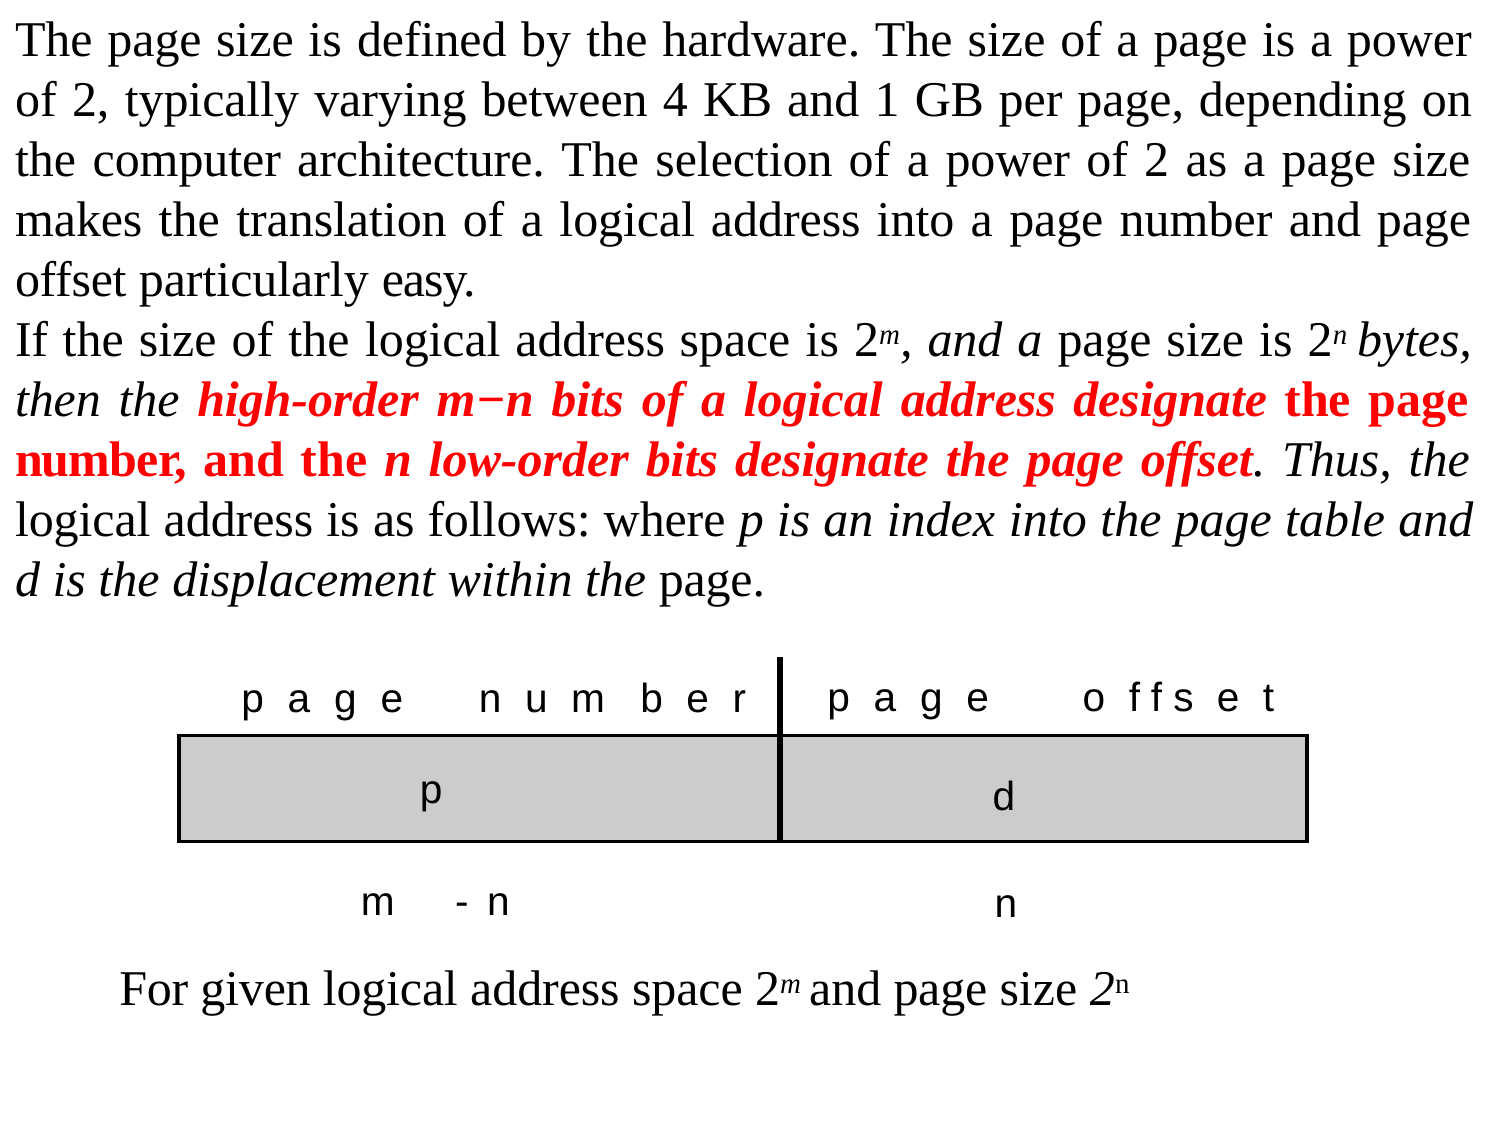

# The page size is defined by the hardware. The size of a page is a power  of 2, typically varying between 4 KB and 1 GB per page, depending on  the computer architecture. The selection of a power of 2 as a page size  makes the translation of a logical address into a page number and page  offset particularly easy.
If the size of the logical address space is 2m, and a page size is 2n bytes,  then the high-order m−n bits of a logical address designate the page  number, and the n low-order bits designate the page offset. Thus, the  logical address is as follows: where p is an index into the page table and  d is the displacement within the page.
| p a g e n u m b e r | p a g e o ffs e t |
| --- | --- |
| p | d |
m	- n
n
For given logical address space 2m and page size 2n